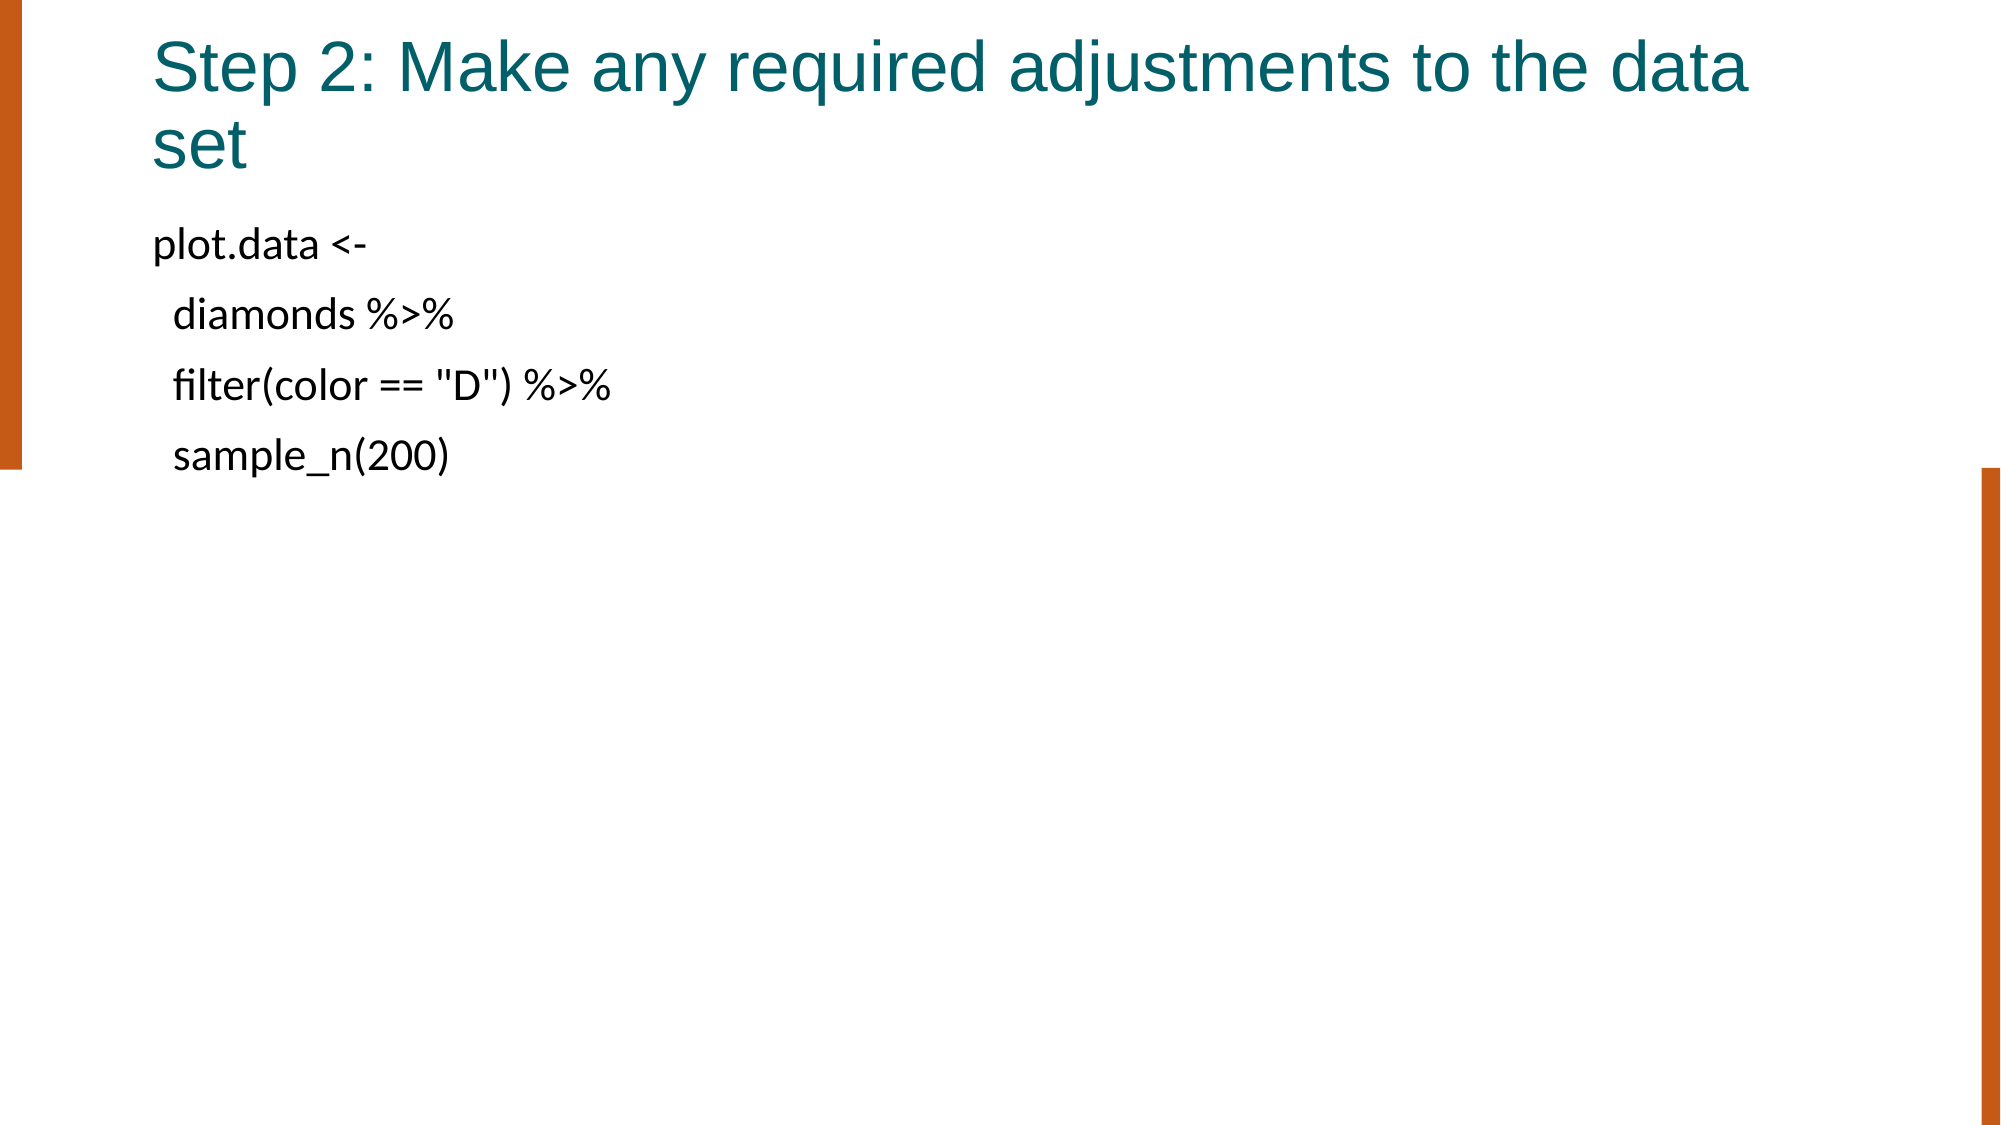

# Step 2: Make any required adjustments to the data set
plot.data <-
  diamonds %>%
  filter(color == "D") %>%
  sample_n(200)